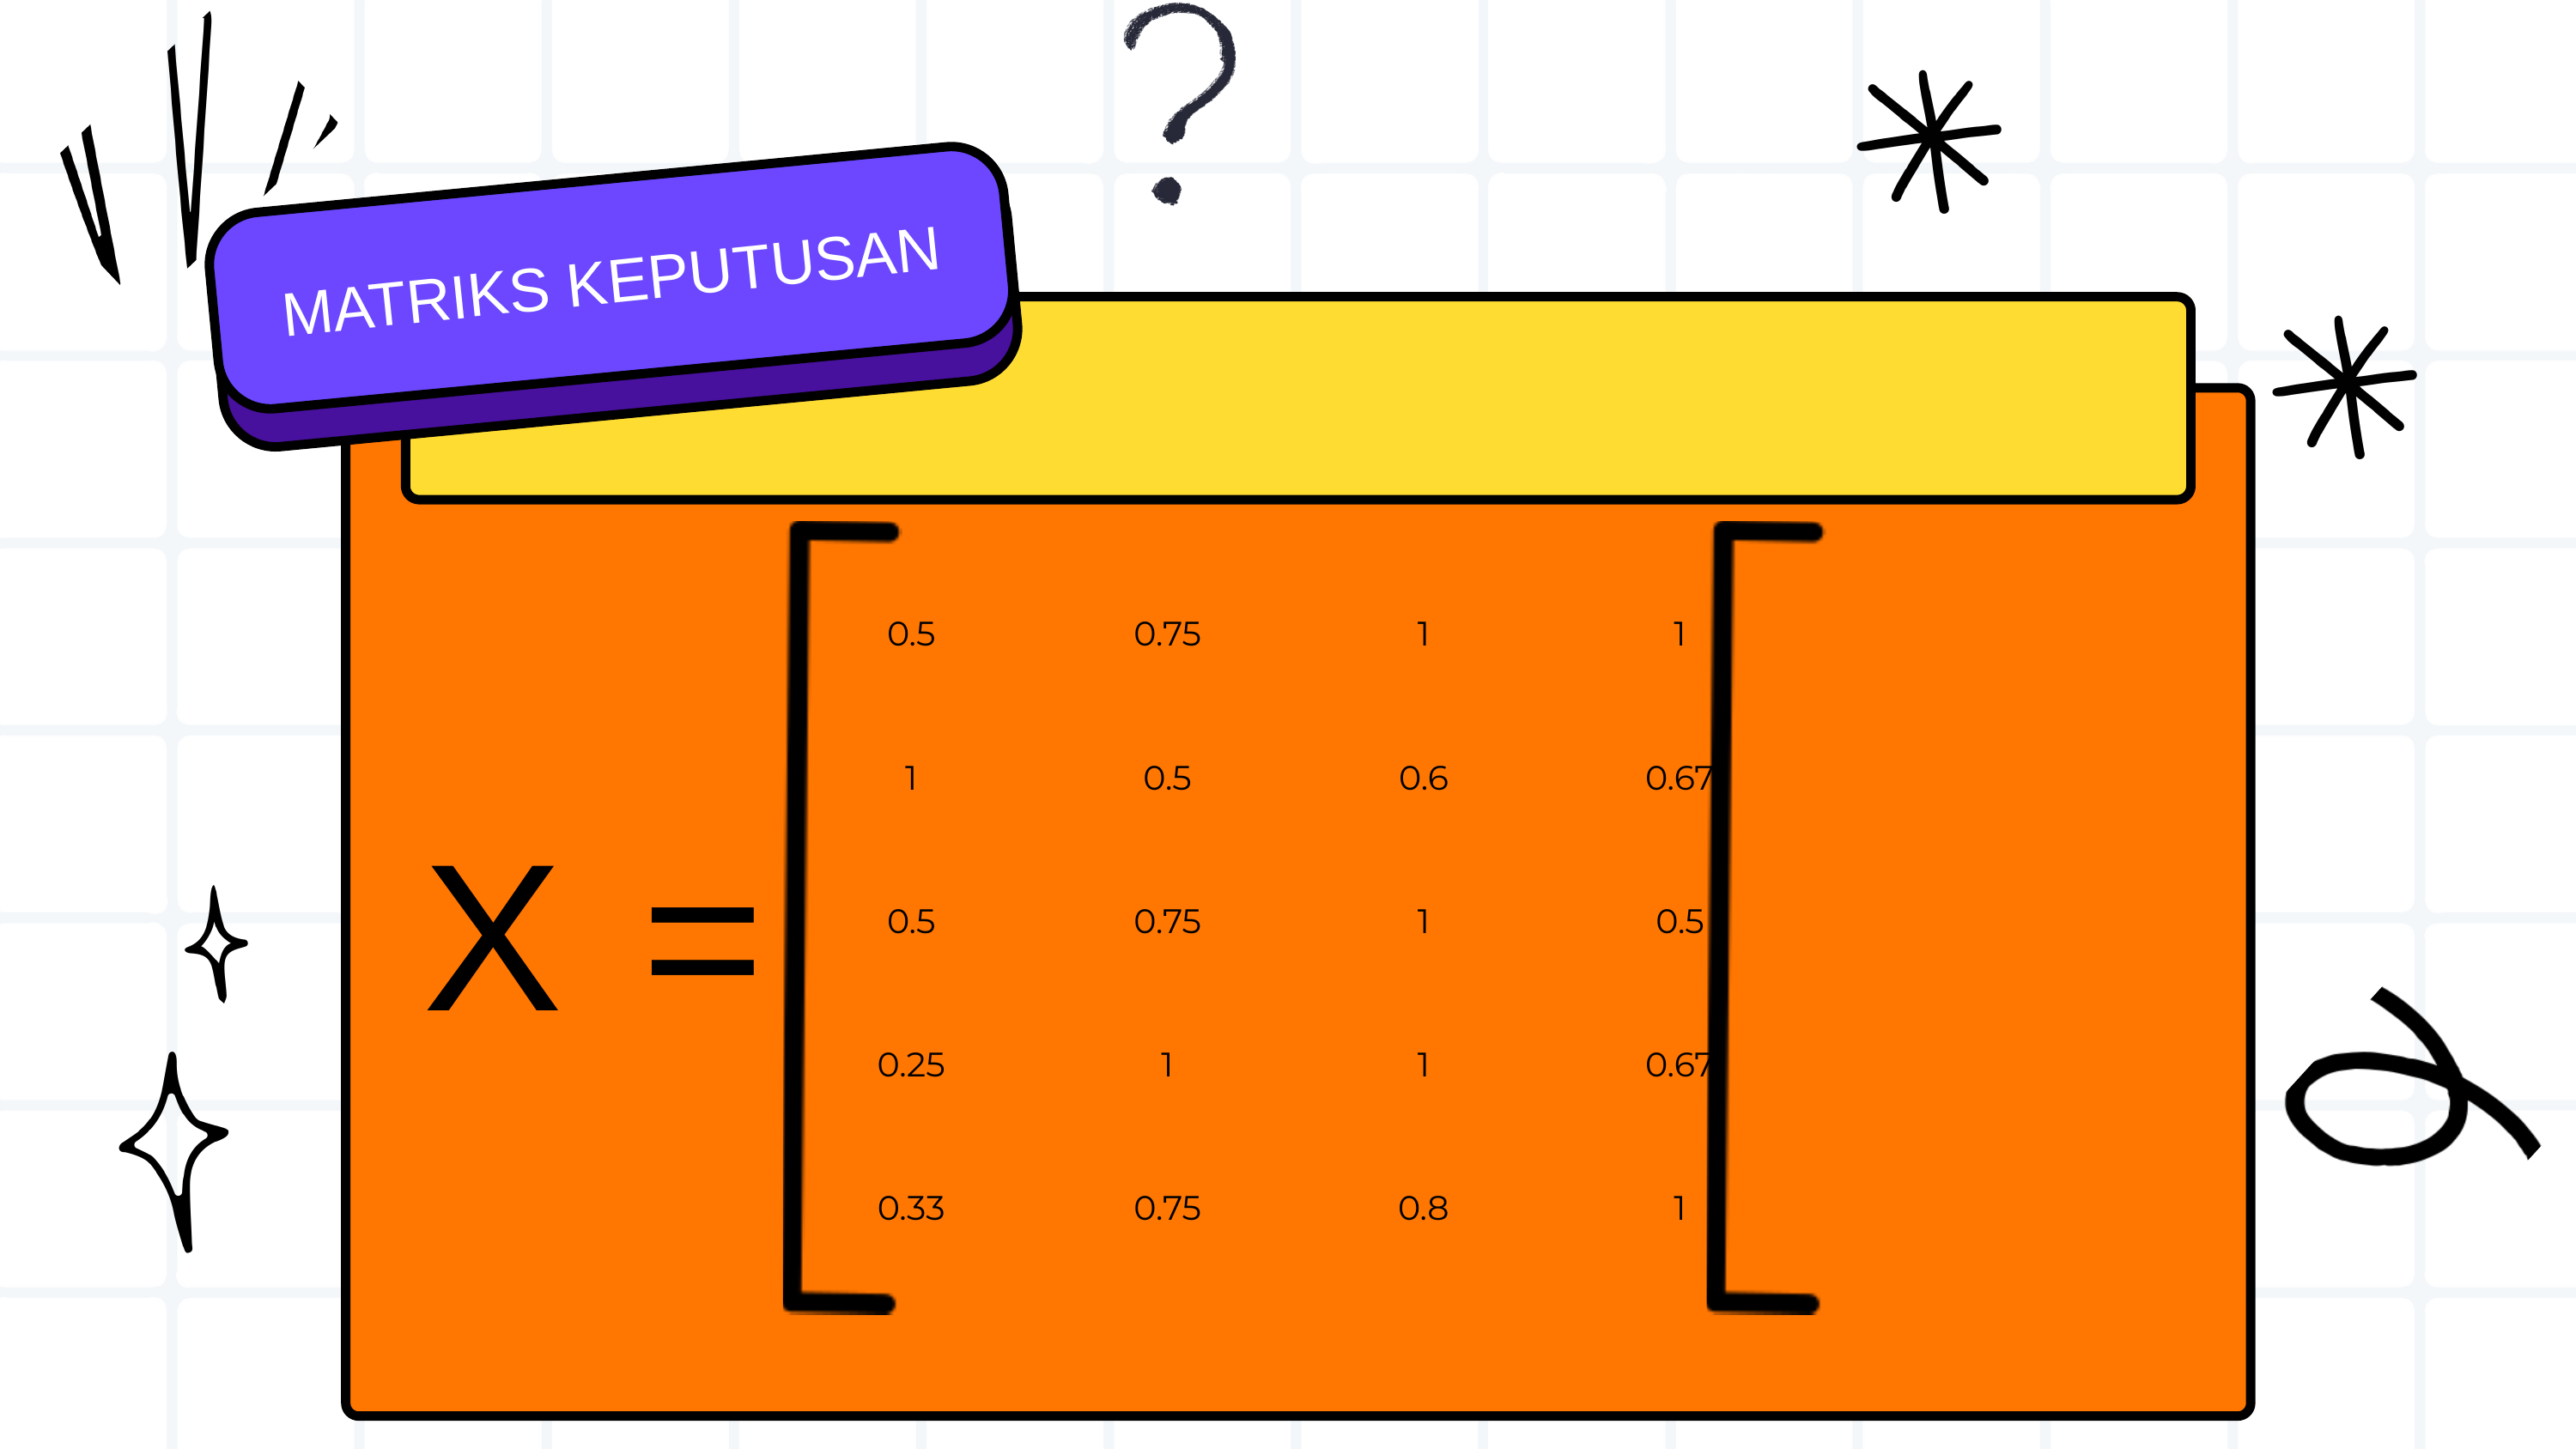

MATRIKS KEPUTUSAN

| 0.5 | 0.75 | 1 | 1 |
| --- | --- | --- | --- |
| 1 | 0.5 | 0.6 | 0.67 |
| 0.5 | 0.75 | 1 | 0.5 |
| 0.25 | 1 | 1 | 0.67 |
| 0.33 | 0.75 | 0.8 | 1 |
X =